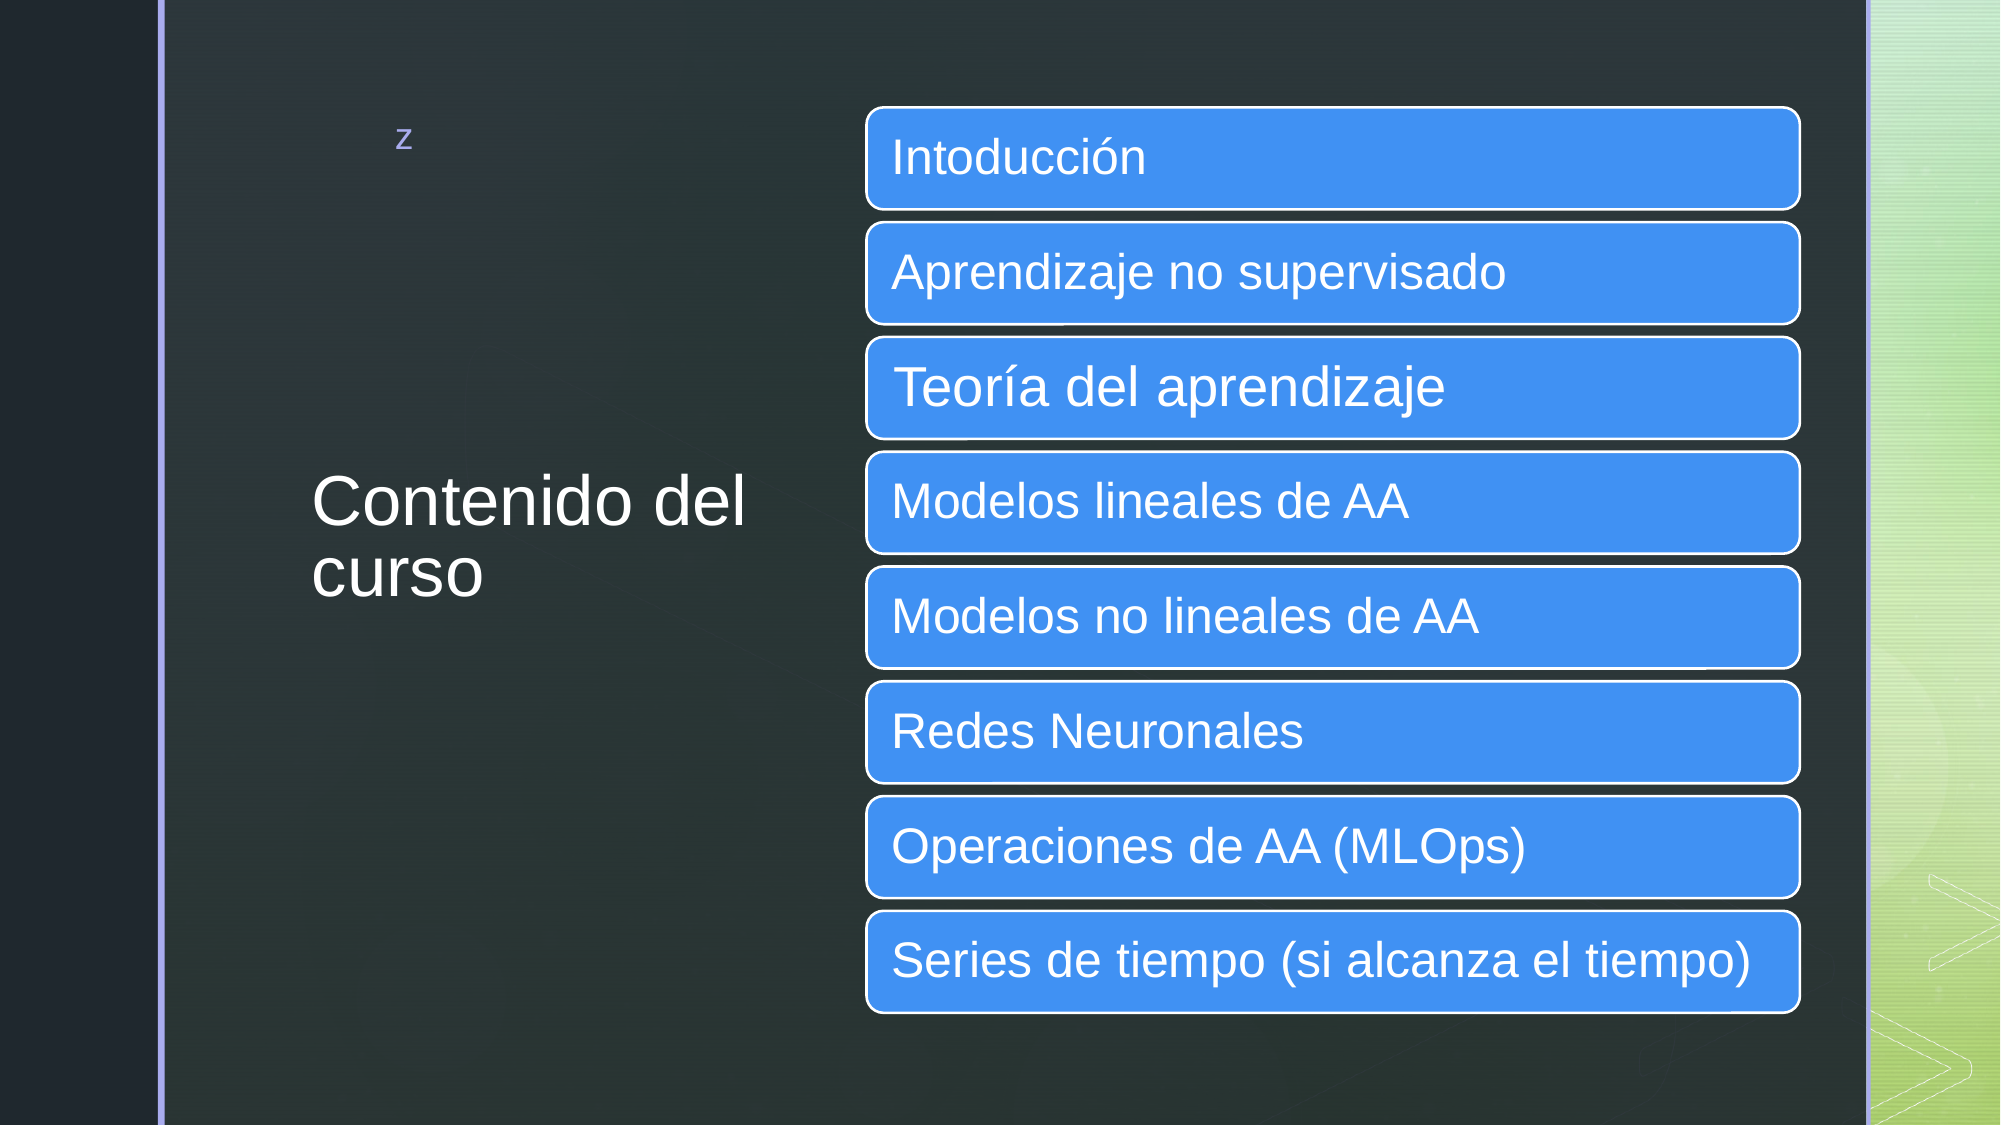

Intoducción
Aprendizaje no supervisado
Teoría del aprendizaje
Modelos lineales de AA
Modelos no lineales de AA
Redes Neuronales
Operaciones de AA (MLOps)
Series de tiempo (si alcanza el tiempo)
# Contenido del curso